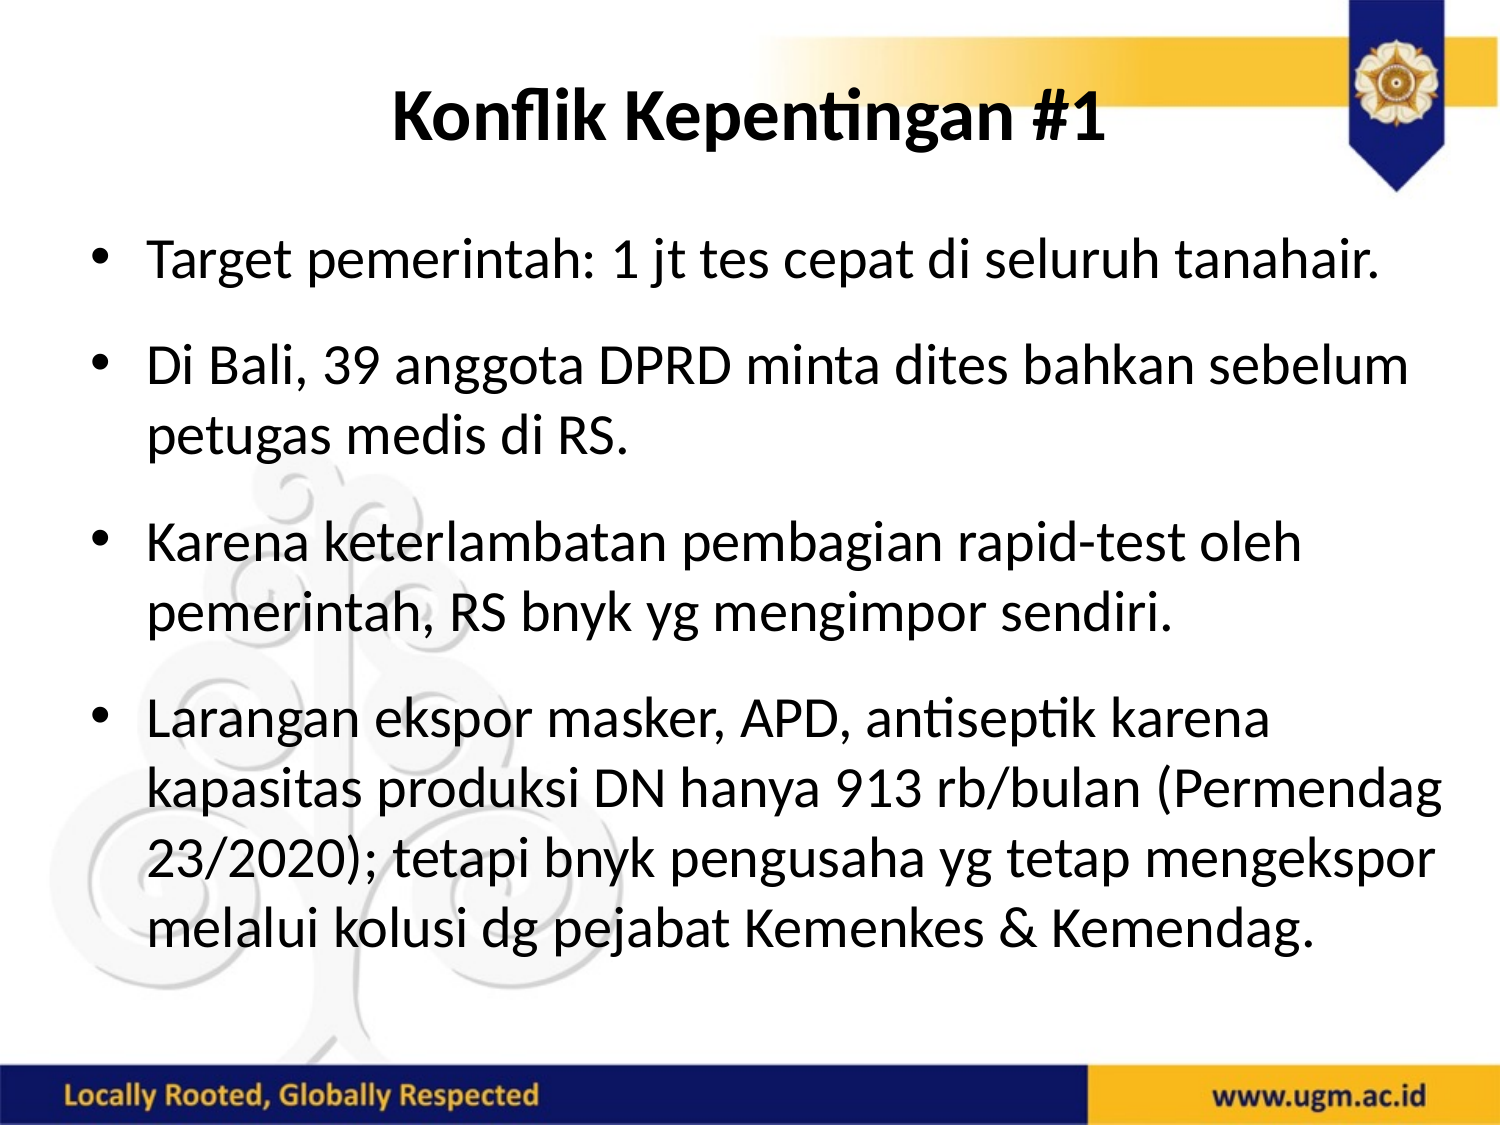

# Konflik Kepentingan #1
Target pemerintah: 1 jt tes cepat di seluruh tanahair.
Di Bali, 39 anggota DPRD minta dites bahkan sebelum petugas medis di RS.
Karena keterlambatan pembagian rapid-test oleh pemerintah, RS bnyk yg mengimpor sendiri.
Larangan ekspor masker, APD, antiseptik karena kapasitas produksi DN hanya 913 rb/bulan (Permendag 23/2020); tetapi bnyk pengusaha yg tetap mengekspor melalui kolusi dg pejabat Kemenkes & Kemendag.